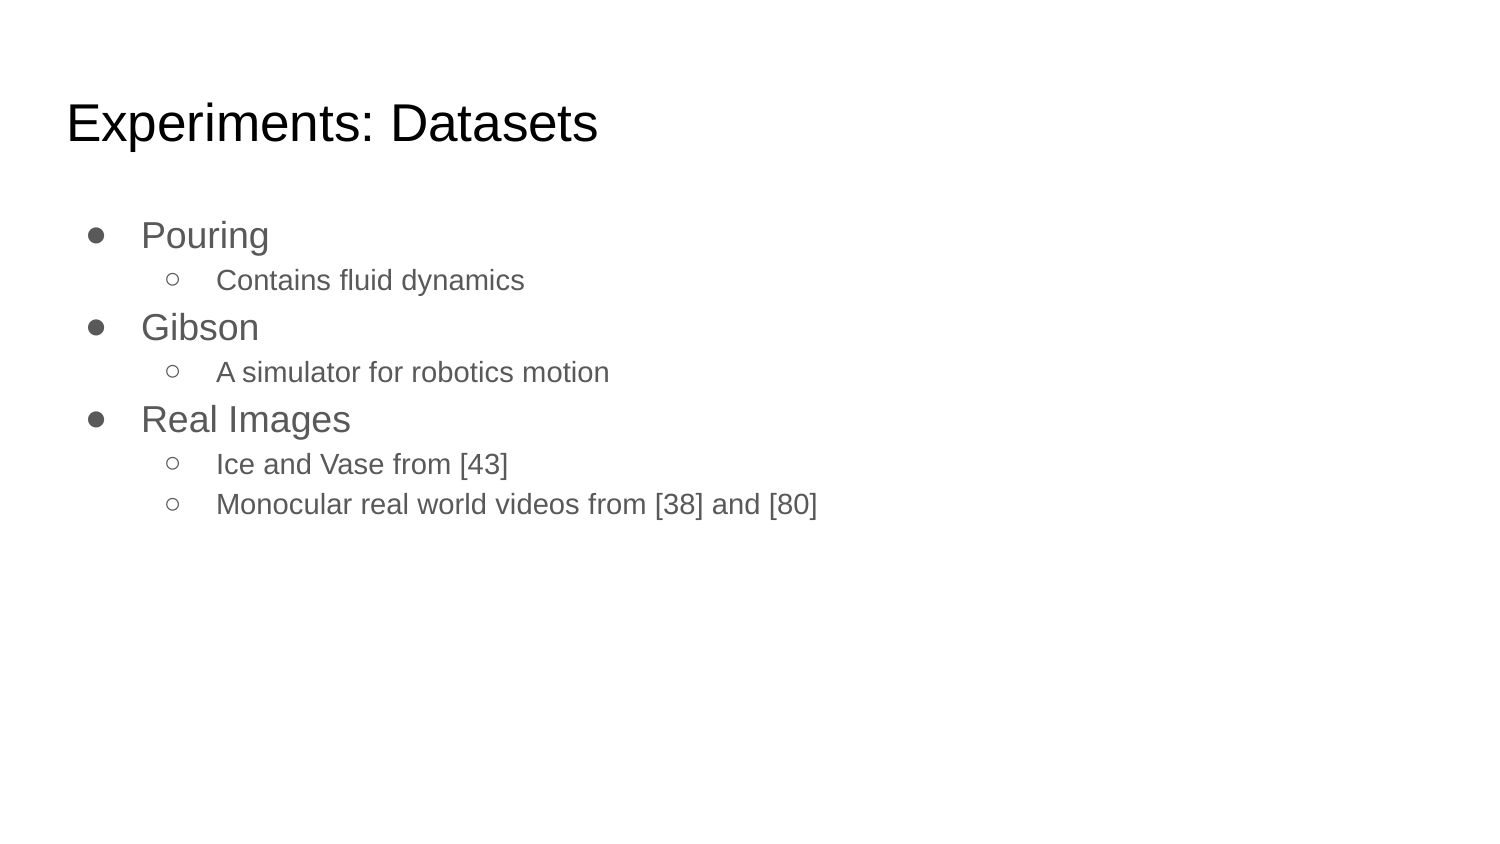

# Experiments: Datasets
Pouring
Contains fluid dynamics
Gibson
A simulator for robotics motion
Real Images
Ice and Vase from [43]
Monocular real world videos from [38] and [80]